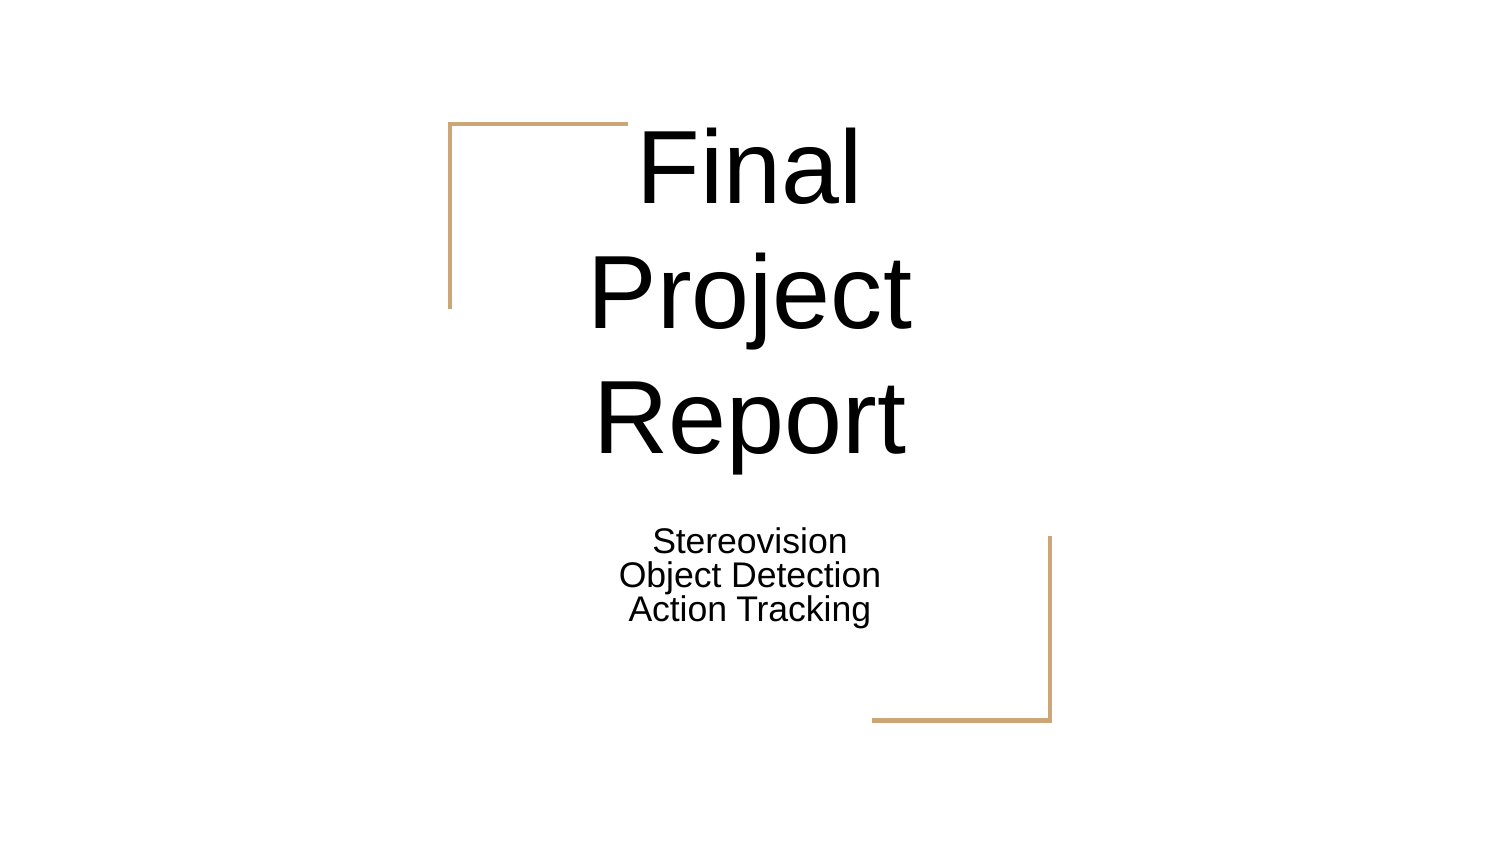

# Final Project Report
Stereovision
Object Detection
Action Tracking